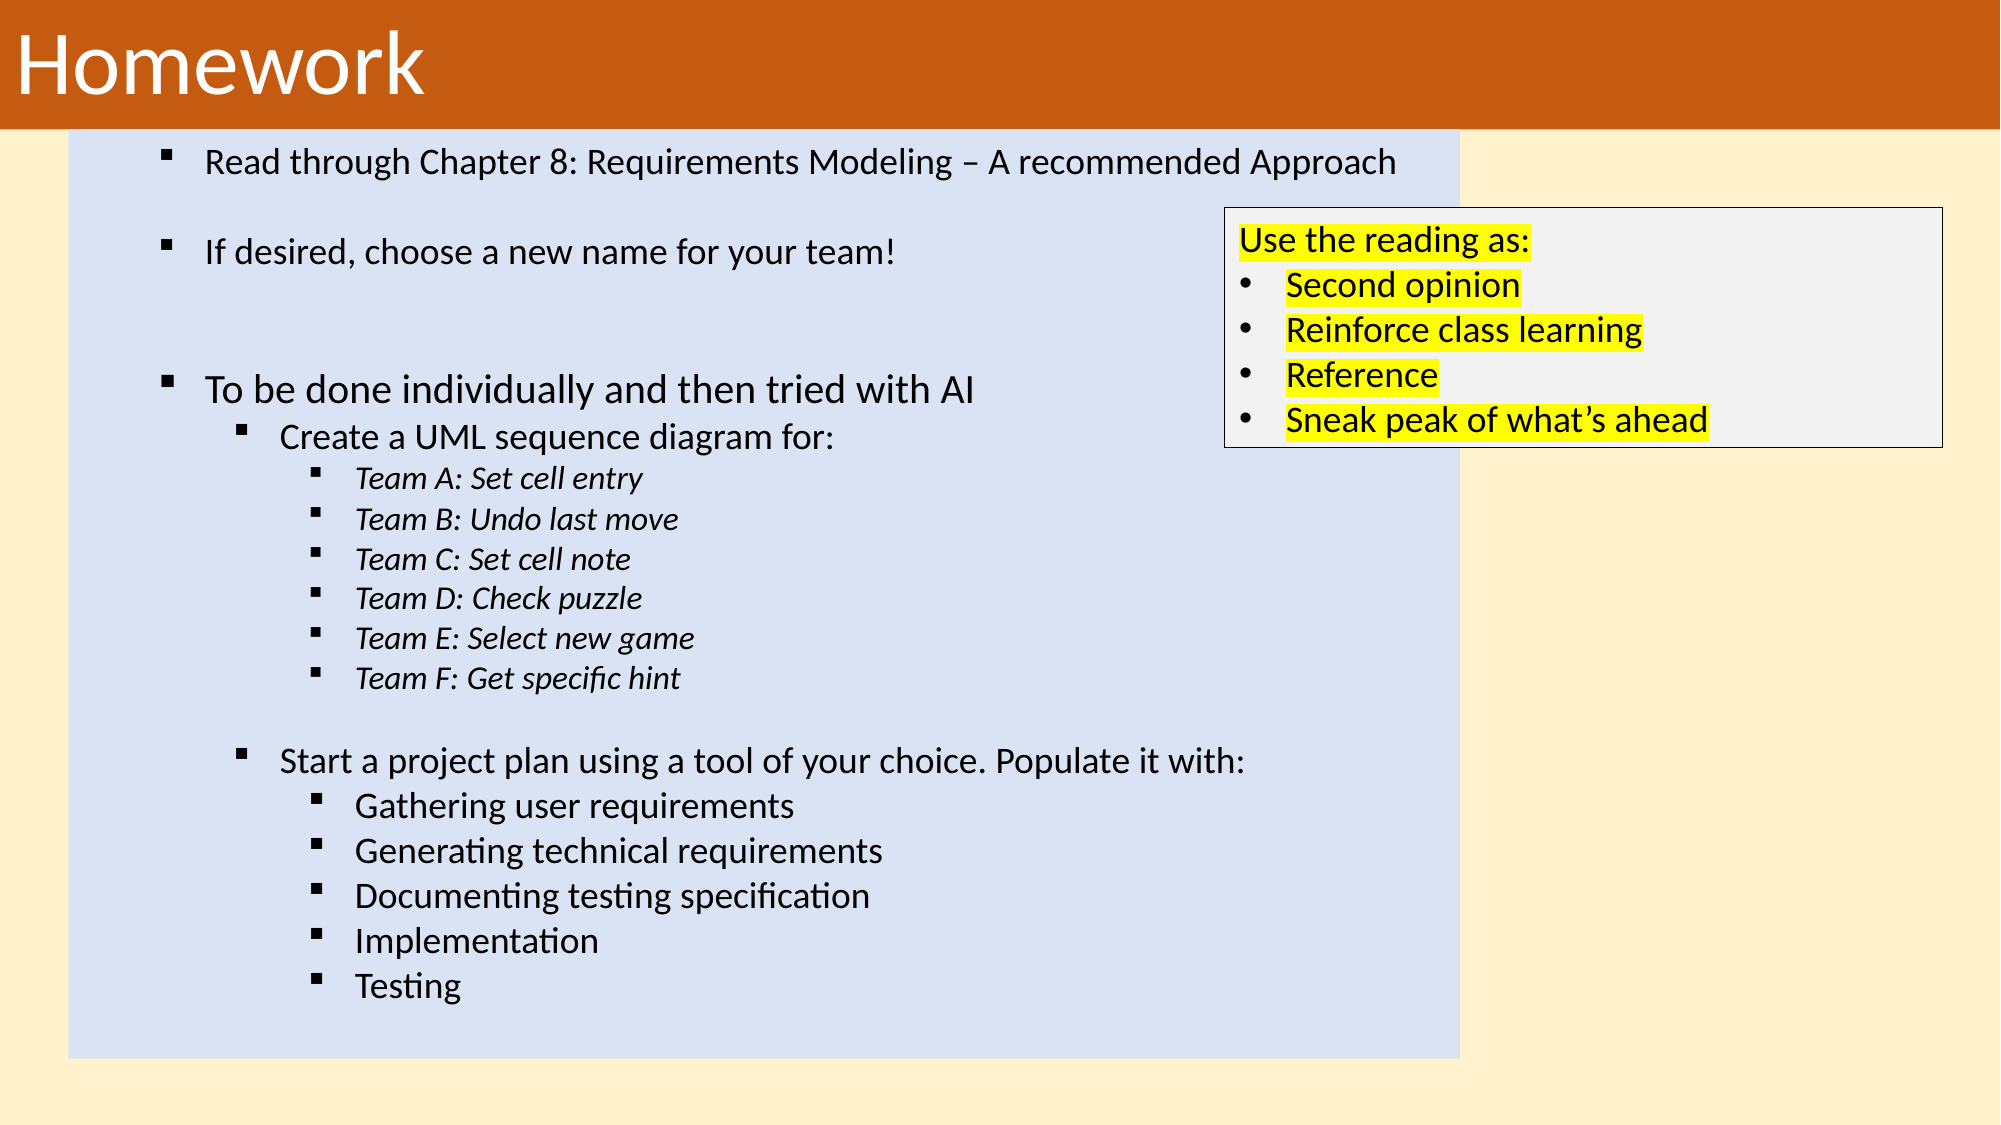

# Homework
Read through Chapter 8: Requirements Modeling – A recommended Approach

If desired, choose a new name for your team!

To be done individually and then tried with AI
Create a UML sequence diagram for:
Team A: Set cell entry
Team B: Undo last move
Team C: Set cell note
Team D: Check puzzle
Team E: Select new game
Team F: Get specific hint

Start a project plan using a tool of your choice. Populate it with:
Gathering user requirements
Generating technical requirements
Documenting testing specification
Implementation
Testing

Use the reading as:
Second opinion
Reinforce class learning
Reference
Sneak peak of what’s ahead